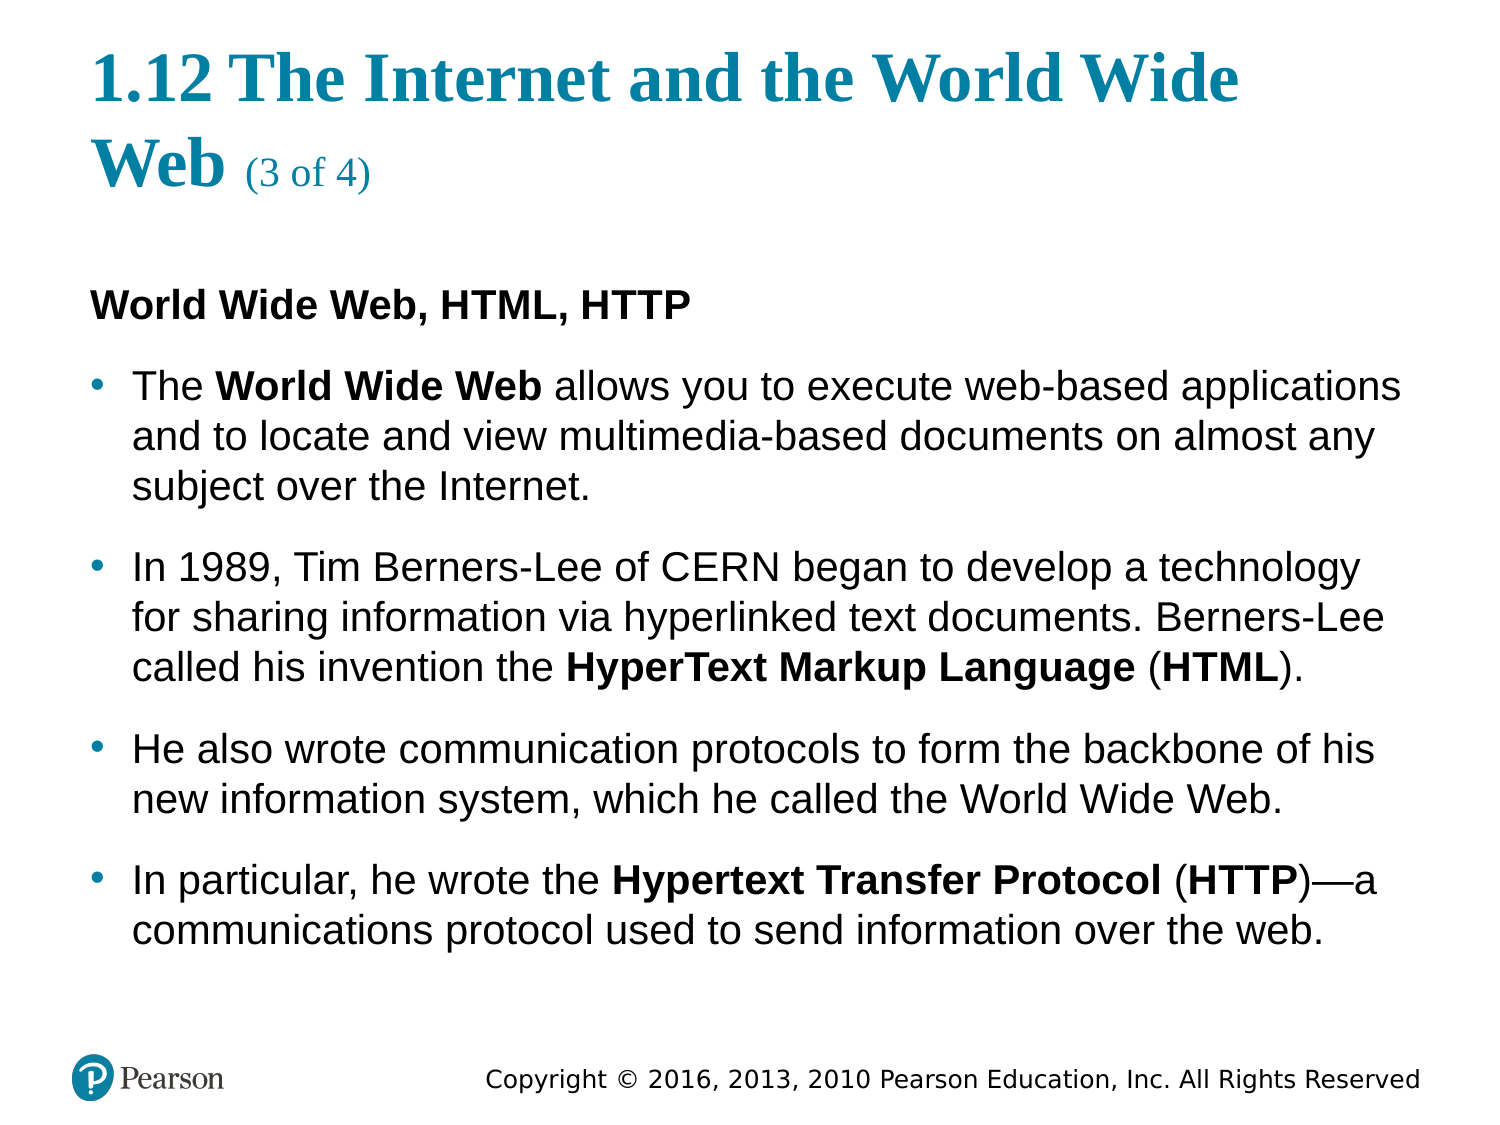

# 1.12 The Internet and the World Wide Web (3 of 4)
World Wide Web, H T M L, H T T P
The World Wide Web allows you to execute web-based applications and to locate and view multimedia-based documents on almost any subject over the Internet.
In 1989, Tim Berners-Lee of C E R N began to develop a technology for sharing information via hyperlinked text documents. Berners-Lee called his invention the HyperText Markup Language (H T M L).
He also wrote communication protocols to form the backbone of his new information system, which he called the World Wide Web.
In particular, he wrote the Hypertext Transfer Protocol (H T T P)—a communications protocol used to send information over the web.